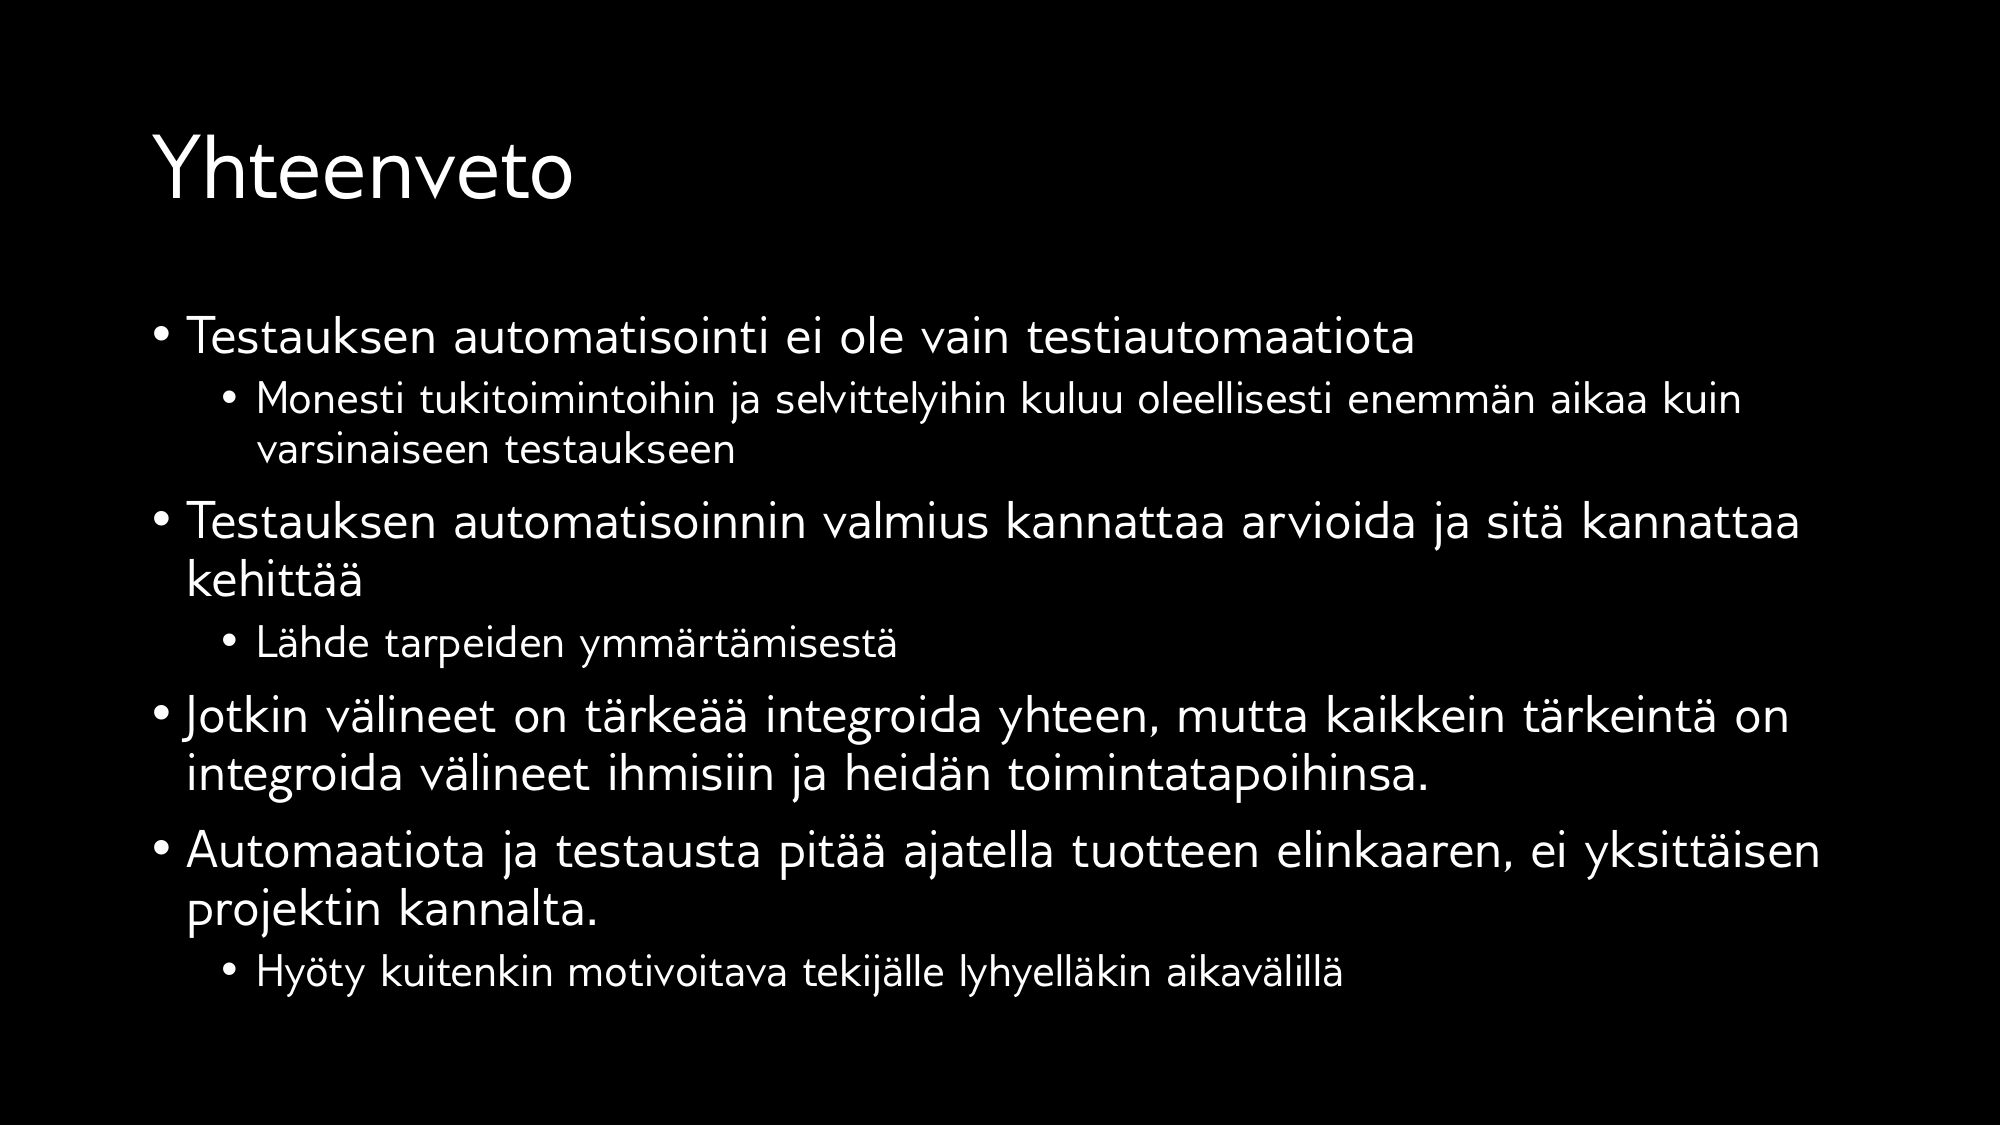

24.5.2024
# Yhteenveto
Testauksen automatisointi ei ole vain testiautomaatiota
Monesti tukitoimintoihin ja selvittelyihin kuluu oleellisesti enemmän aikaa kuin varsinaiseen testaukseen
Testauksen automatisoinnin valmius kannattaa arvioida ja sitä kannattaa kehittää
Lähde tarpeiden ymmärtämisestä
Jotkin välineet on tärkeää integroida yhteen, mutta kaikkein tärkeintä on integroida välineet ihmisiin ja heidän toimintatapoihinsa.
Automaatiota ja testausta pitää ajatella tuotteen elinkaaren, ei yksittäisen projektin kannalta.
Hyöty kuitenkin motivoitava tekijälle lyhyelläkin aikavälillä